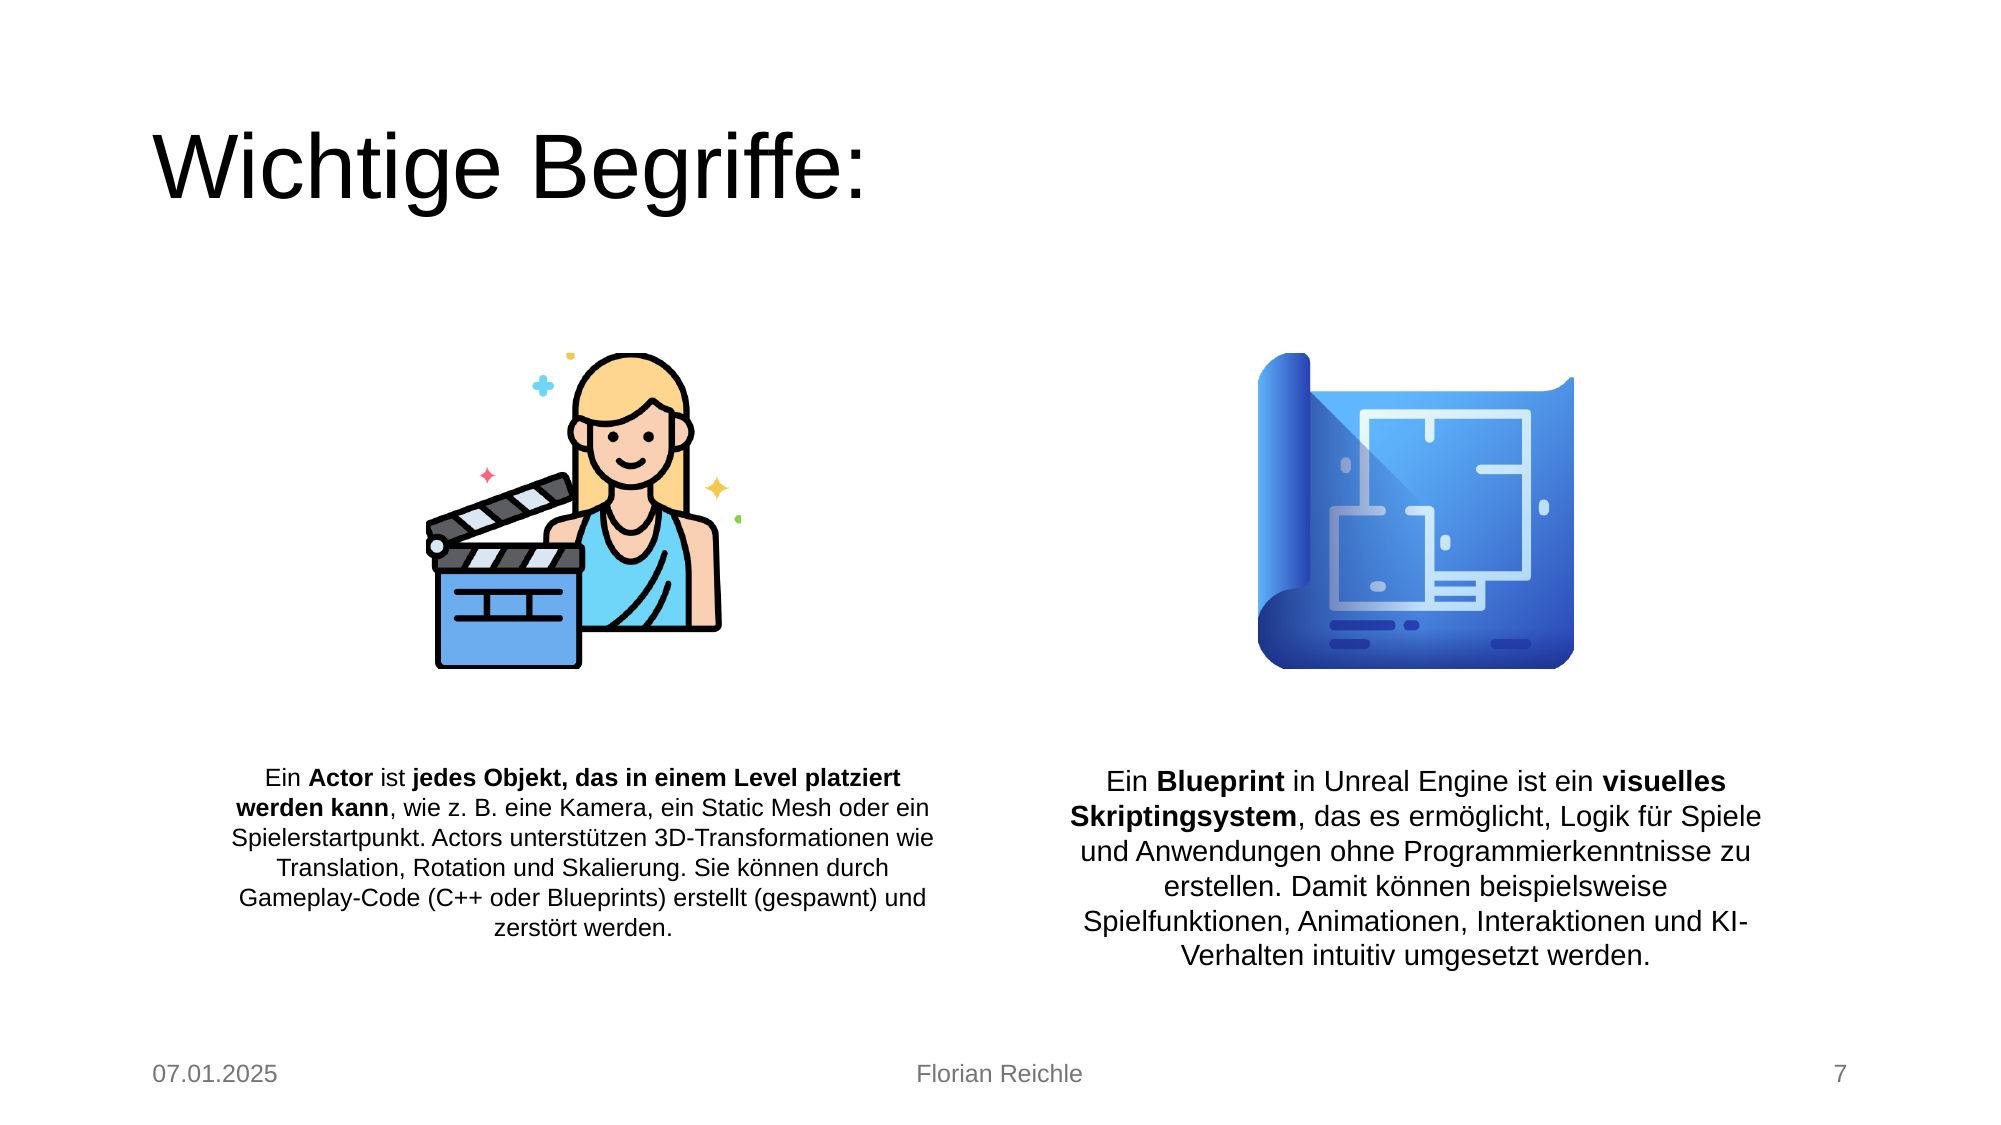

# Wichtige Begriffe:

Ein Actor ist jedes Objekt, das in einem Level platziert werden kann, wie z. B. eine Kamera, ein Static Mesh oder ein Spielerstartpunkt. Actors unterstützen 3D-Transformationen wie Translation, Rotation und Skalierung. Sie können durch Gameplay-Code (C++ oder Blueprints) erstellt (gespawnt) und zerstört werden.

Ein Blueprint in Unreal Engine ist ein visuelles Skriptingsystem, das es ermöglicht, Logik für Spiele und Anwendungen ohne Programmierkenntnisse zu erstellen. Damit können beispielsweise Spielfunktionen, Animationen, Interaktionen und KI-Verhalten intuitiv umgesetzt werden.
07.01.2025
Florian Reichle
7